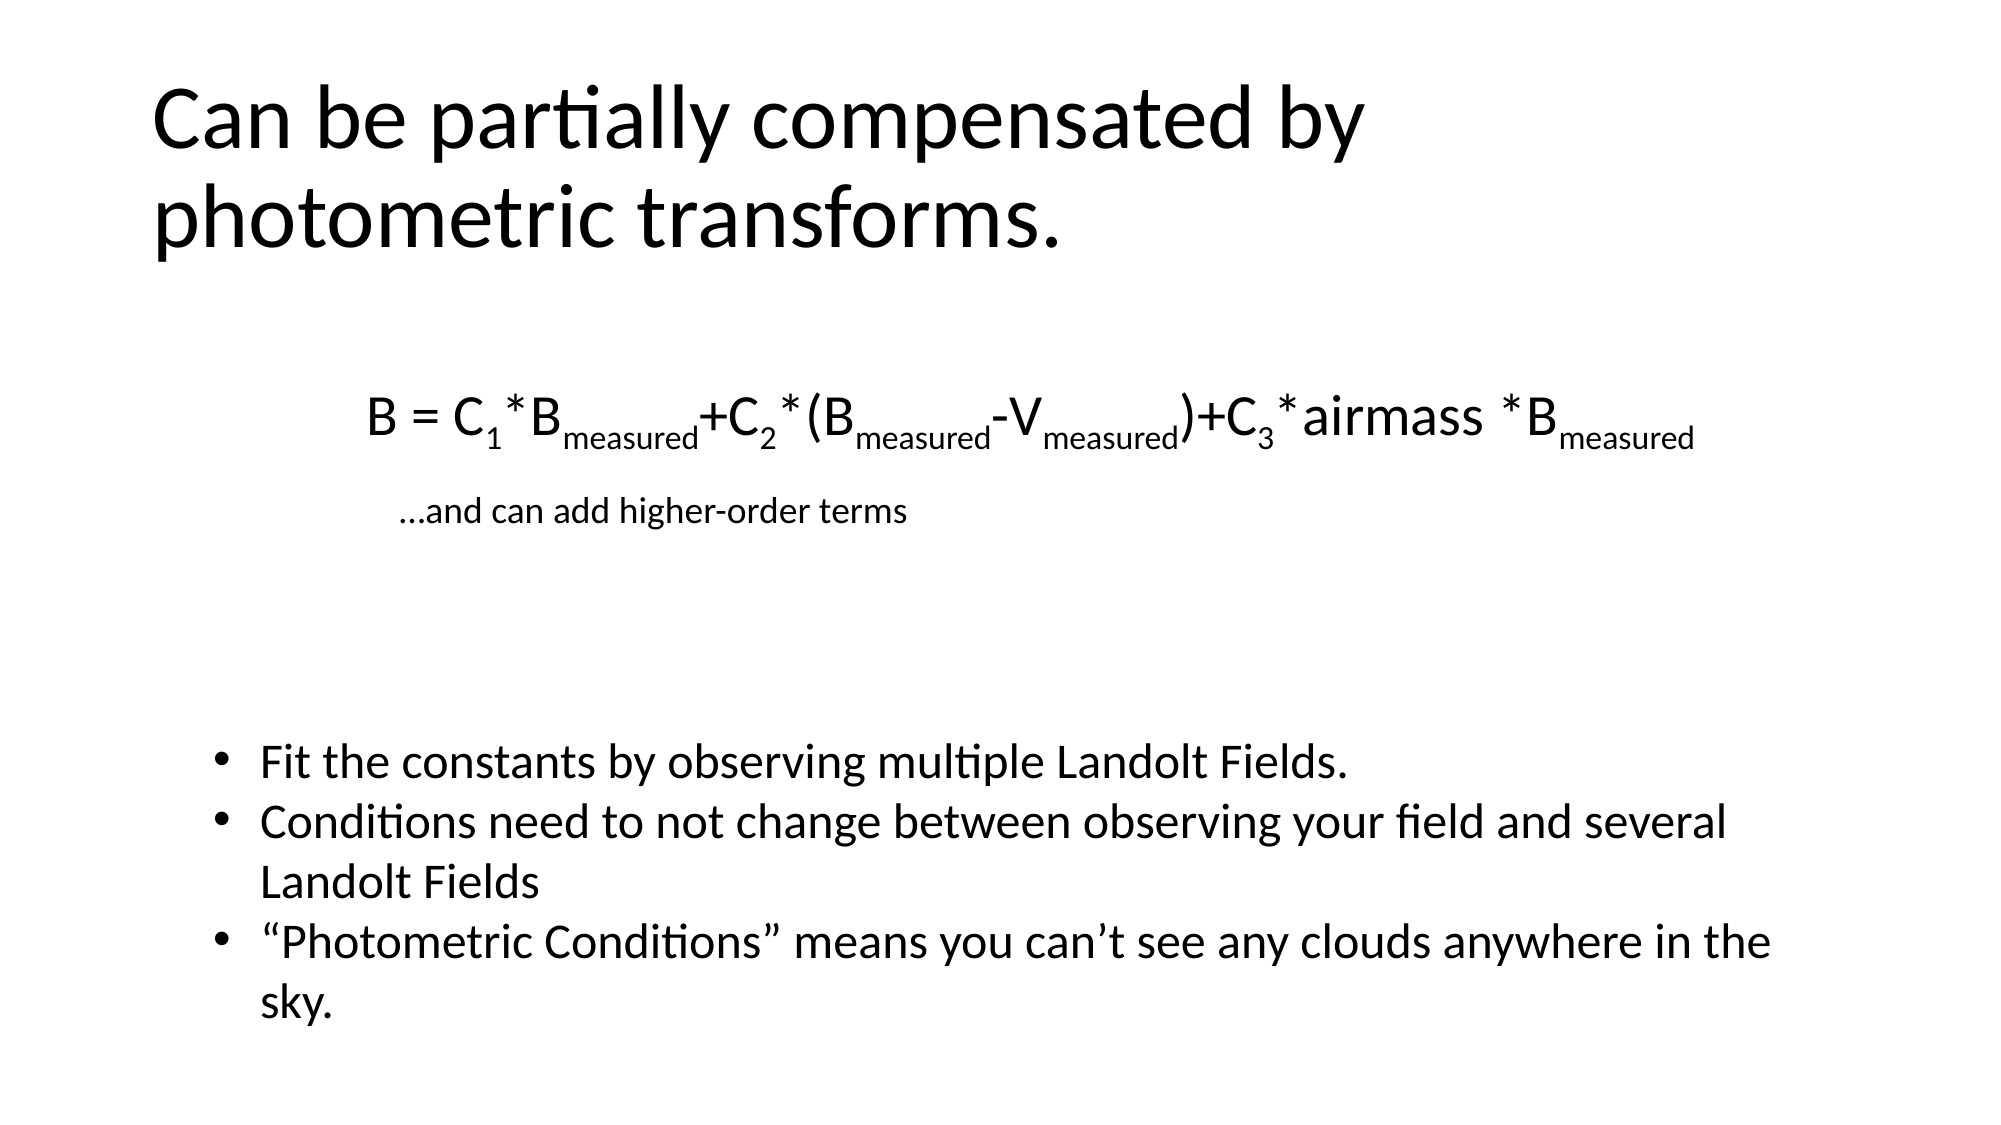

# Can be partially compensated by photometric transforms.
B = C1*Bmeasured+C2*(Bmeasured-Vmeasured)+C3*airmass *Bmeasured
…and can add higher-order terms
Fit the constants by observing multiple Landolt Fields.
Conditions need to not change between observing your field and several Landolt Fields
“Photometric Conditions” means you can’t see any clouds anywhere in the sky.